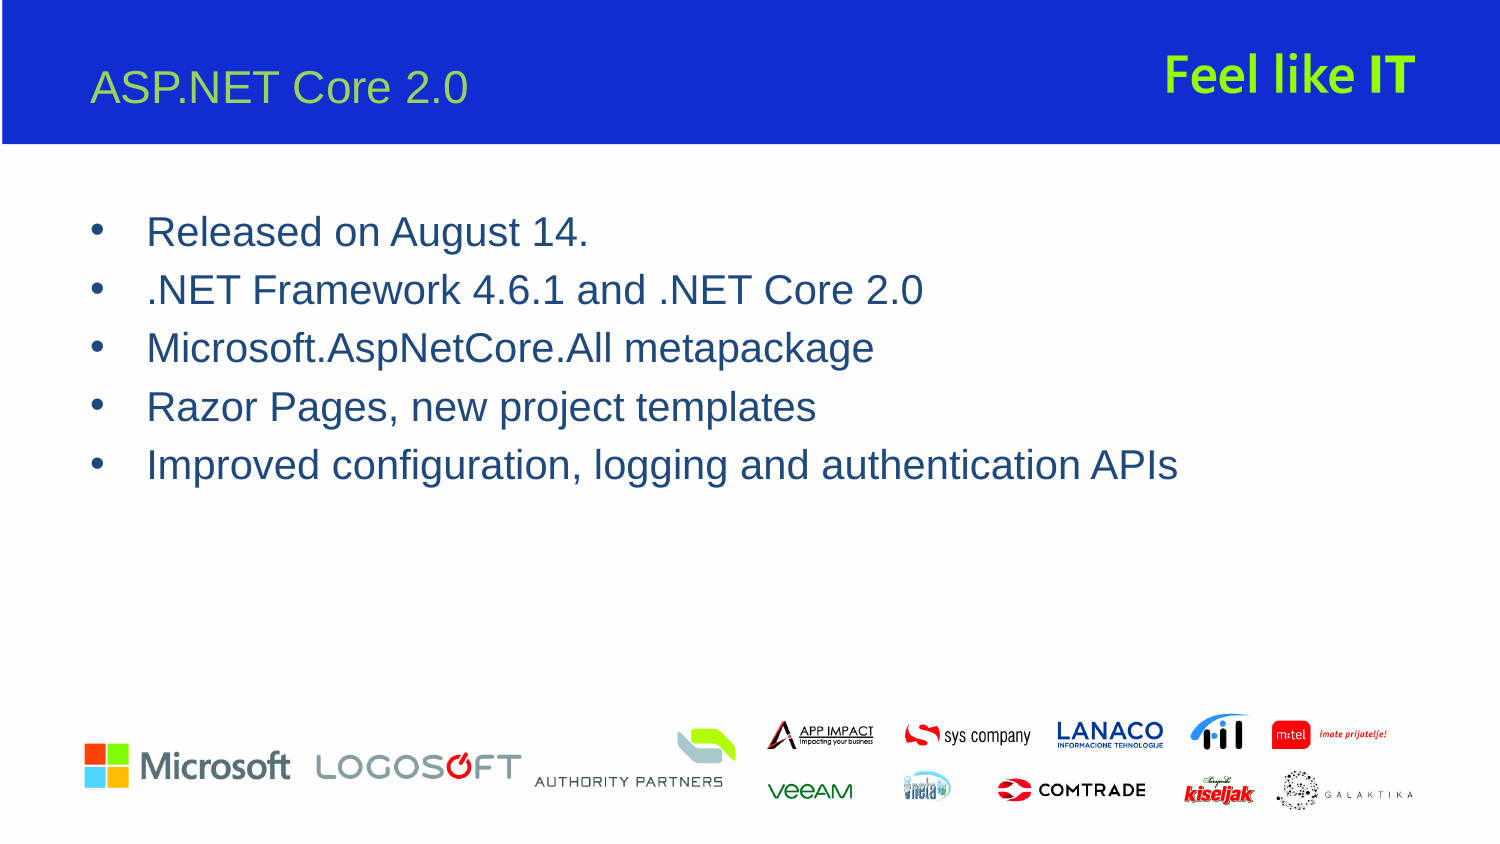

# ASP.NET Core 2.0
Released on August 14.
.NET Framework 4.6.1 and .NET Core 2.0
Microsoft.AspNetCore.All metapackage
Razor Pages, new project templates
Improved configuration, logging and authentication APIs